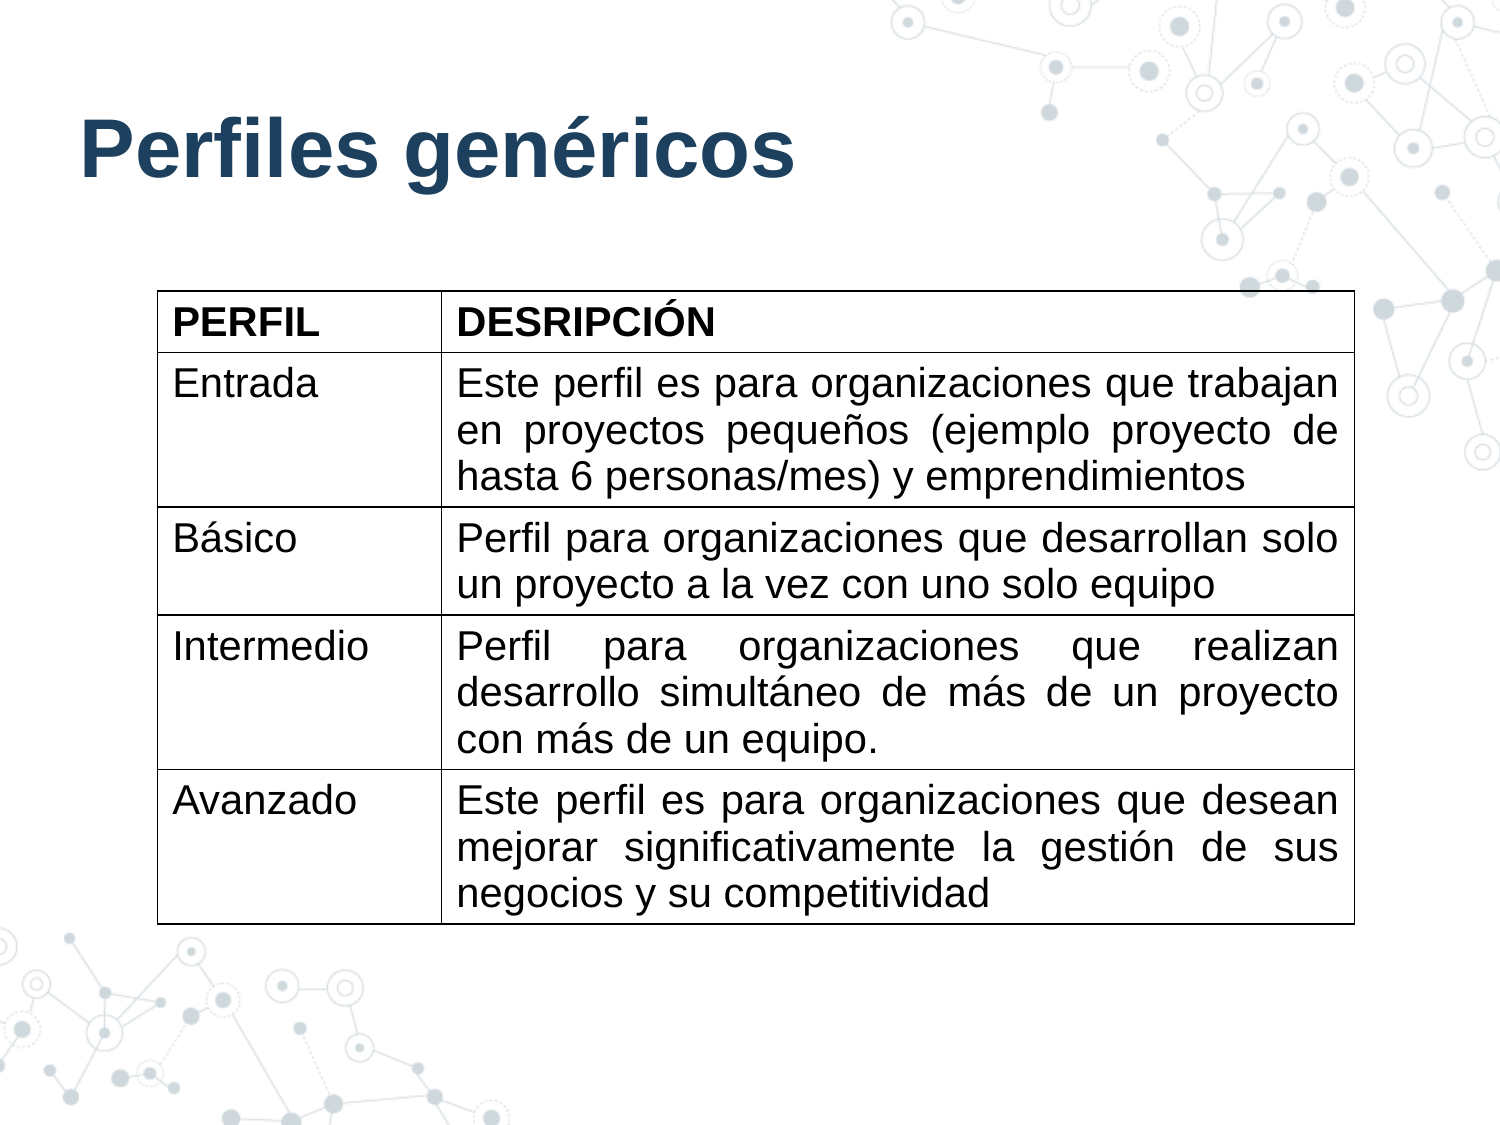

# Perfiles genéricos
| PERFIL | DESRIPCIÓN |
| --- | --- |
| Entrada | Este perfil es para organizaciones que trabajan en proyectos pequeños (ejemplo proyecto de hasta 6 personas/mes) y emprendimientos |
| Básico | Perfil para organizaciones que desarrollan solo un proyecto a la vez con uno solo equipo |
| Intermedio | Perfil para organizaciones que realizan desarrollo simultáneo de más de un proyecto con más de un equipo. |
| Avanzado | Este perfil es para organizaciones que desean mejorar significativamente la gestión de sus negocios y su competitividad |